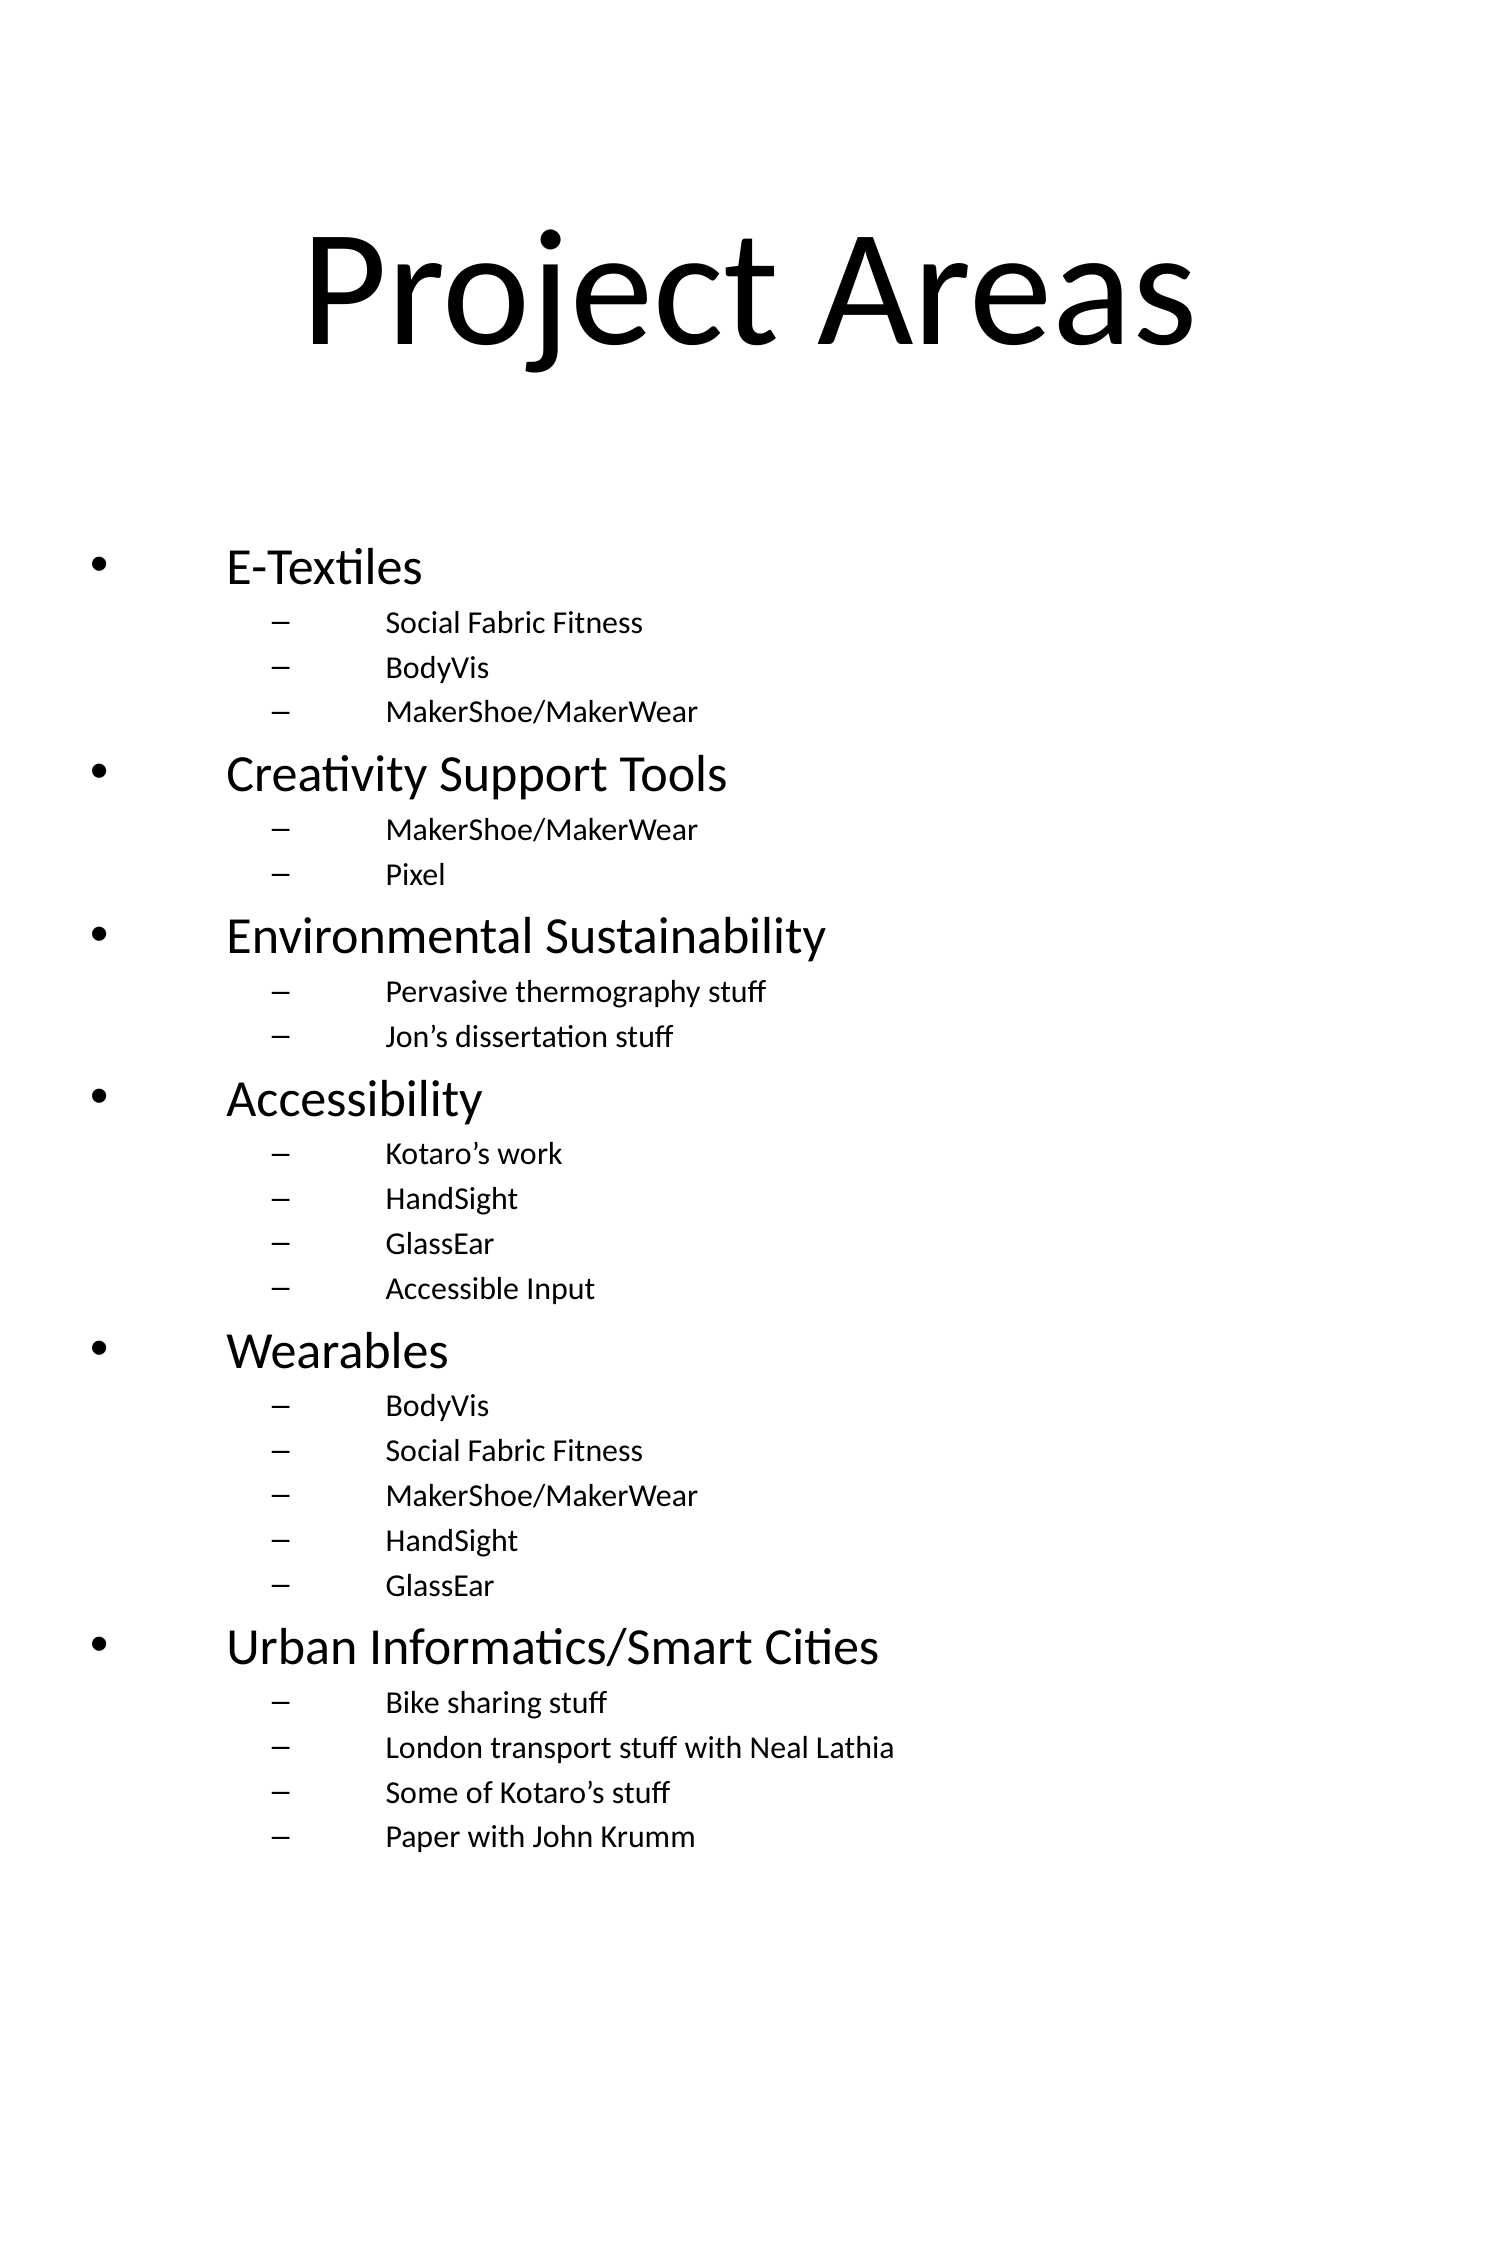

# Project Areas
E-Textiles
Social Fabric Fitness
BodyVis
MakerShoe/MakerWear
Creativity Support Tools
MakerShoe/MakerWear
Pixel
Environmental Sustainability
Pervasive thermography stuff
Jon’s dissertation stuff
Accessibility
Kotaro’s work
HandSight
GlassEar
Accessible Input
Wearables
BodyVis
Social Fabric Fitness
MakerShoe/MakerWear
HandSight
GlassEar
Urban Informatics/Smart Cities
Bike sharing stuff
London transport stuff with Neal Lathia
Some of Kotaro’s stuff
Paper with John Krumm